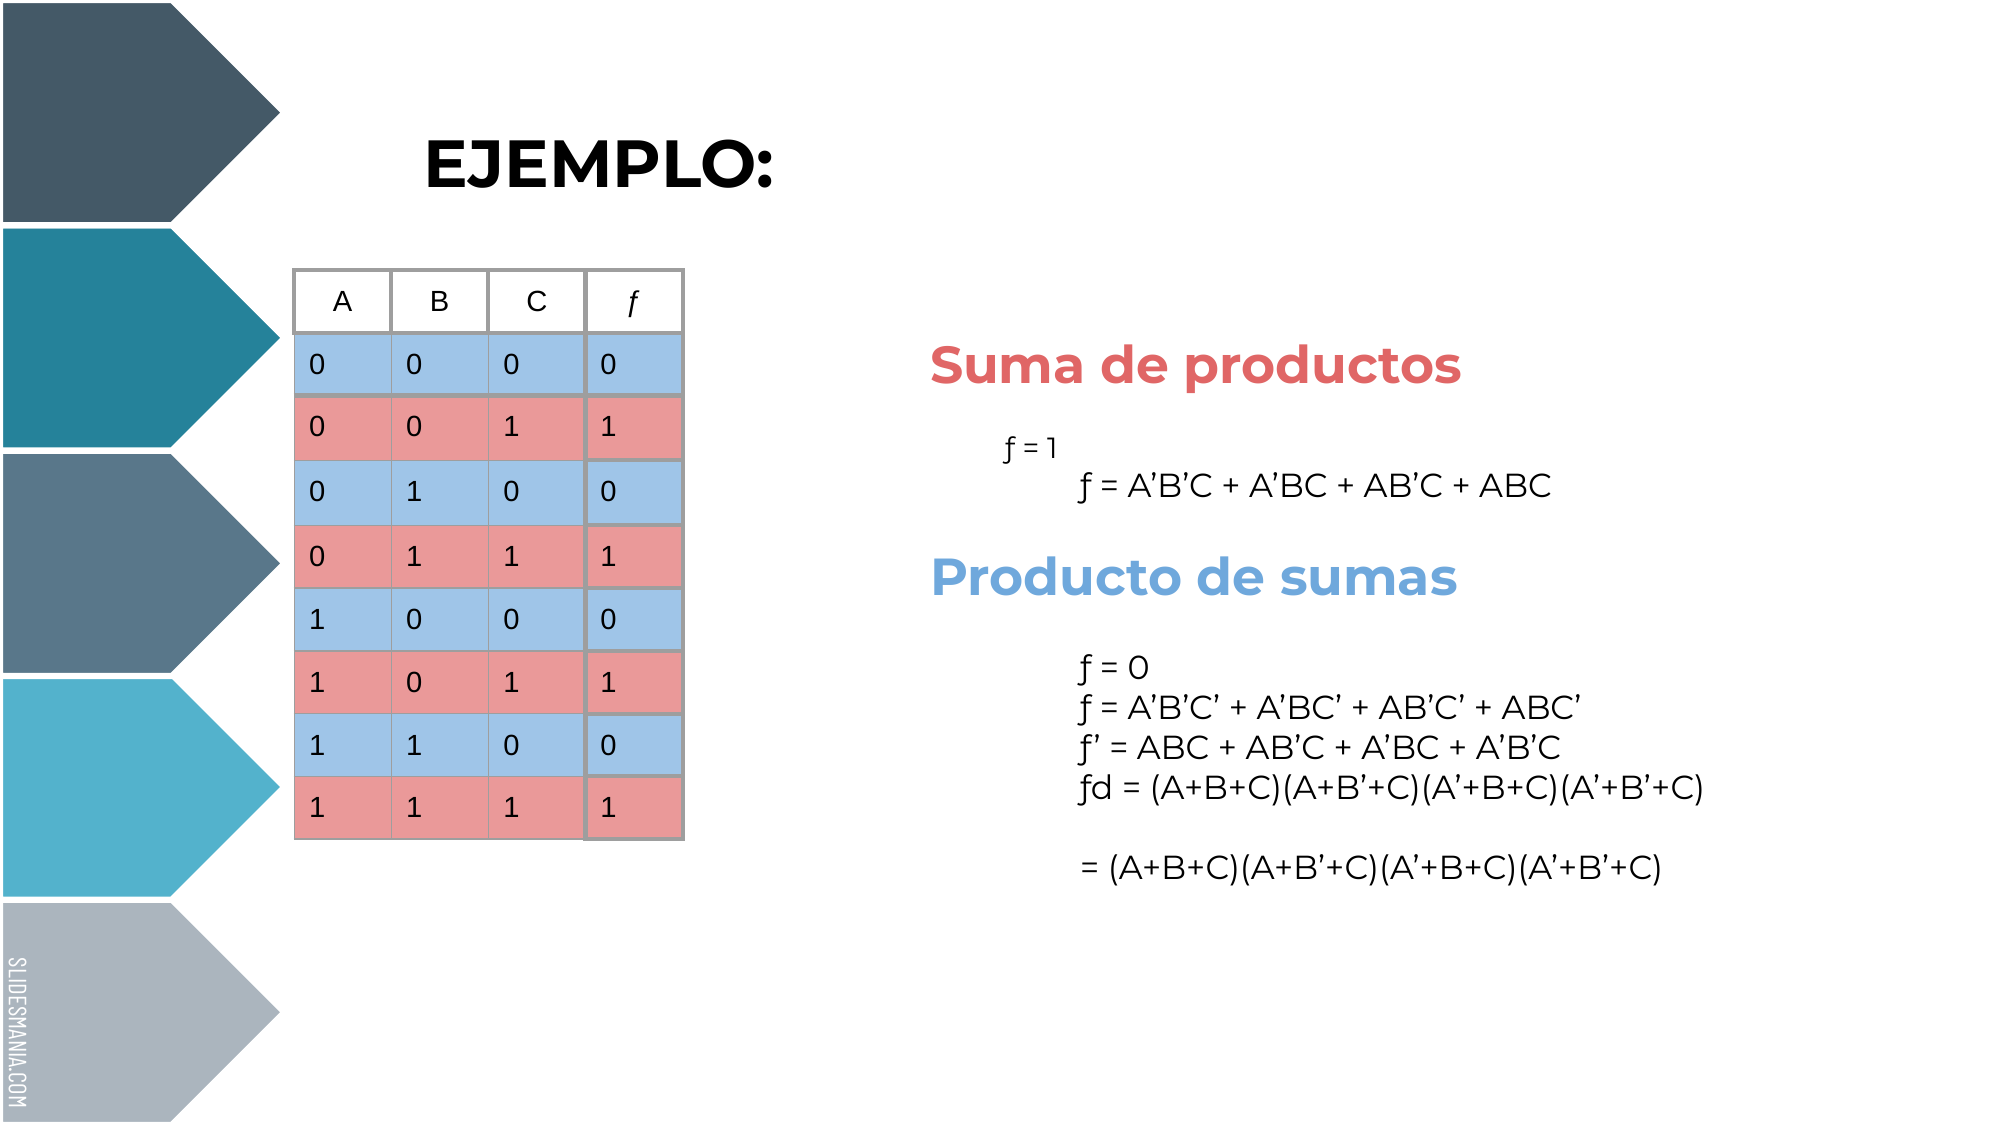

EJEMPLO:
| A | B | C | ƒ |
| --- | --- | --- | --- |
| 0 | 0 | 0 | 0 |
| 0 | 0 | 1 | 1 |
| 0 | 1 | 0 | 0 |
| 0 | 1 | 1 | 1 |
| 1 | 0 | 0 | 0 |
| 1 | 0 | 1 | 1 |
| 1 | 1 | 0 | 0 |
| 1 | 1 | 1 | 1 |

Suma de productos

ƒ = 1
	ƒ = A’B’C + A’BC + AB’C + ABC

Producto de sumas

	ƒ = 0
	ƒ = A’B’C’ + A’BC’ + AB’C’ + ABC’
	ƒ’ = ABC + AB’C + A’BC + A’B’C
	ƒd = (A+B+C)(A+B’+C)(A’+B+C)(A’+B’+C)

	= (A+B+C)(A+B’+C)(A’+B+C)(A’+B’+C)